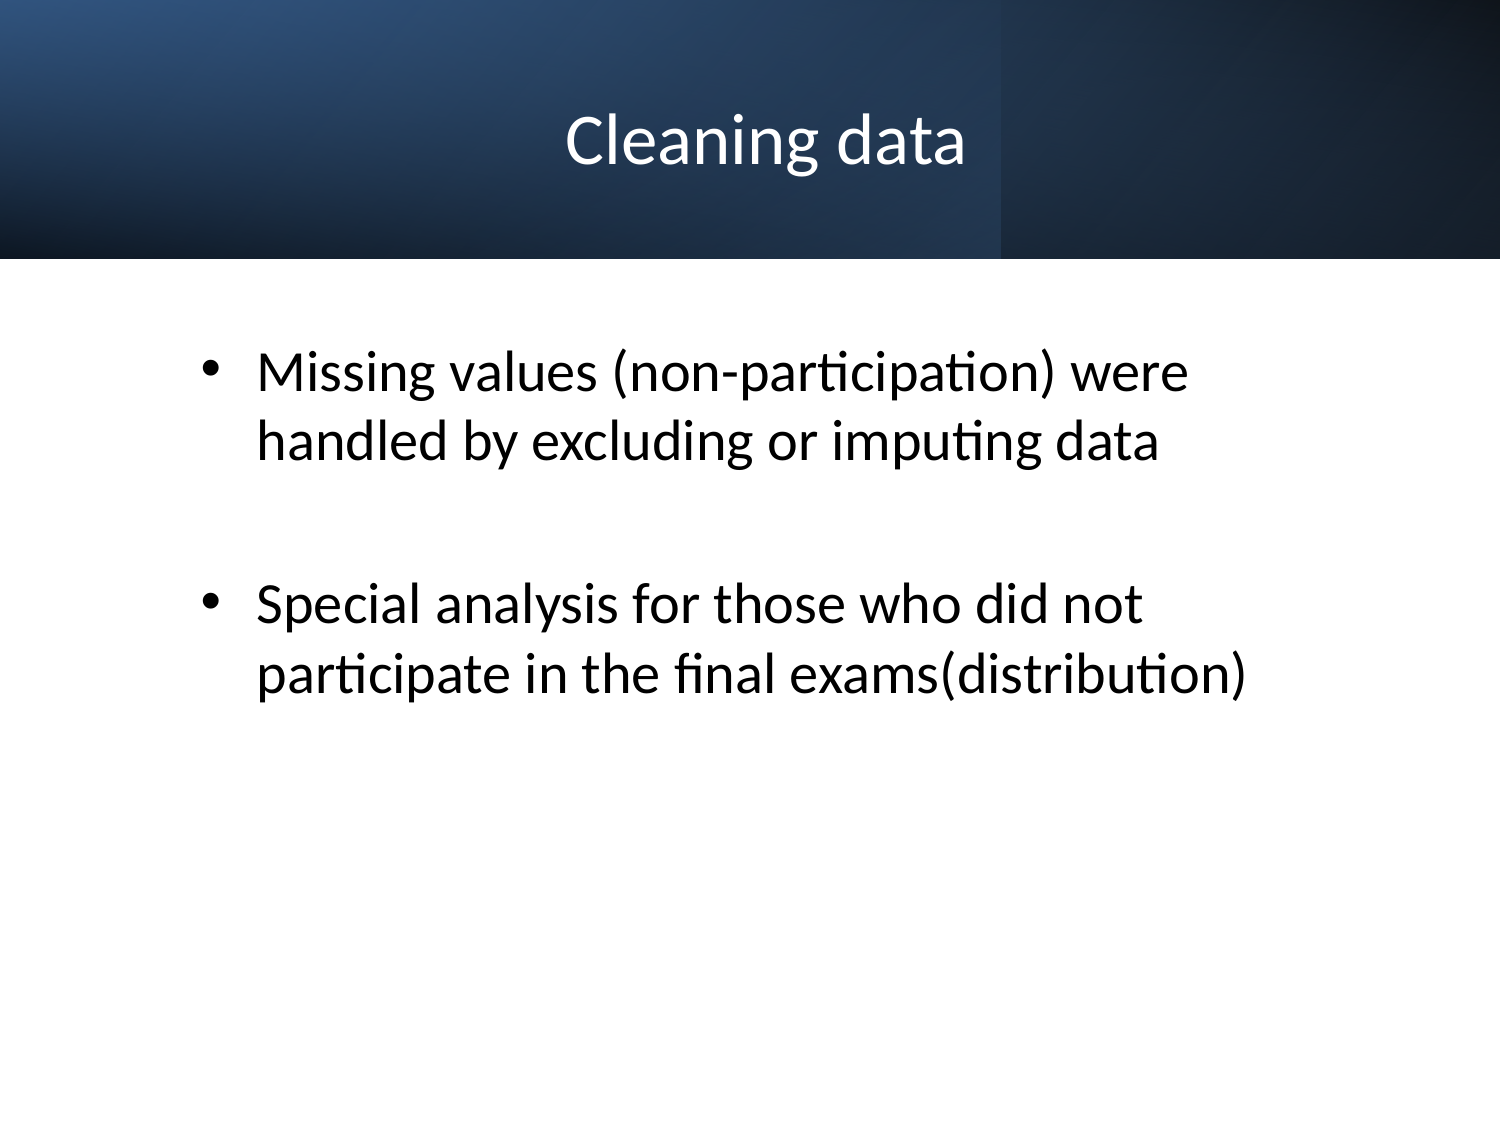

# Cleaning data
Missing values (non-participation) were handled by excluding or imputing data

Special analysis for those who did not participate in the final exams(distribution)